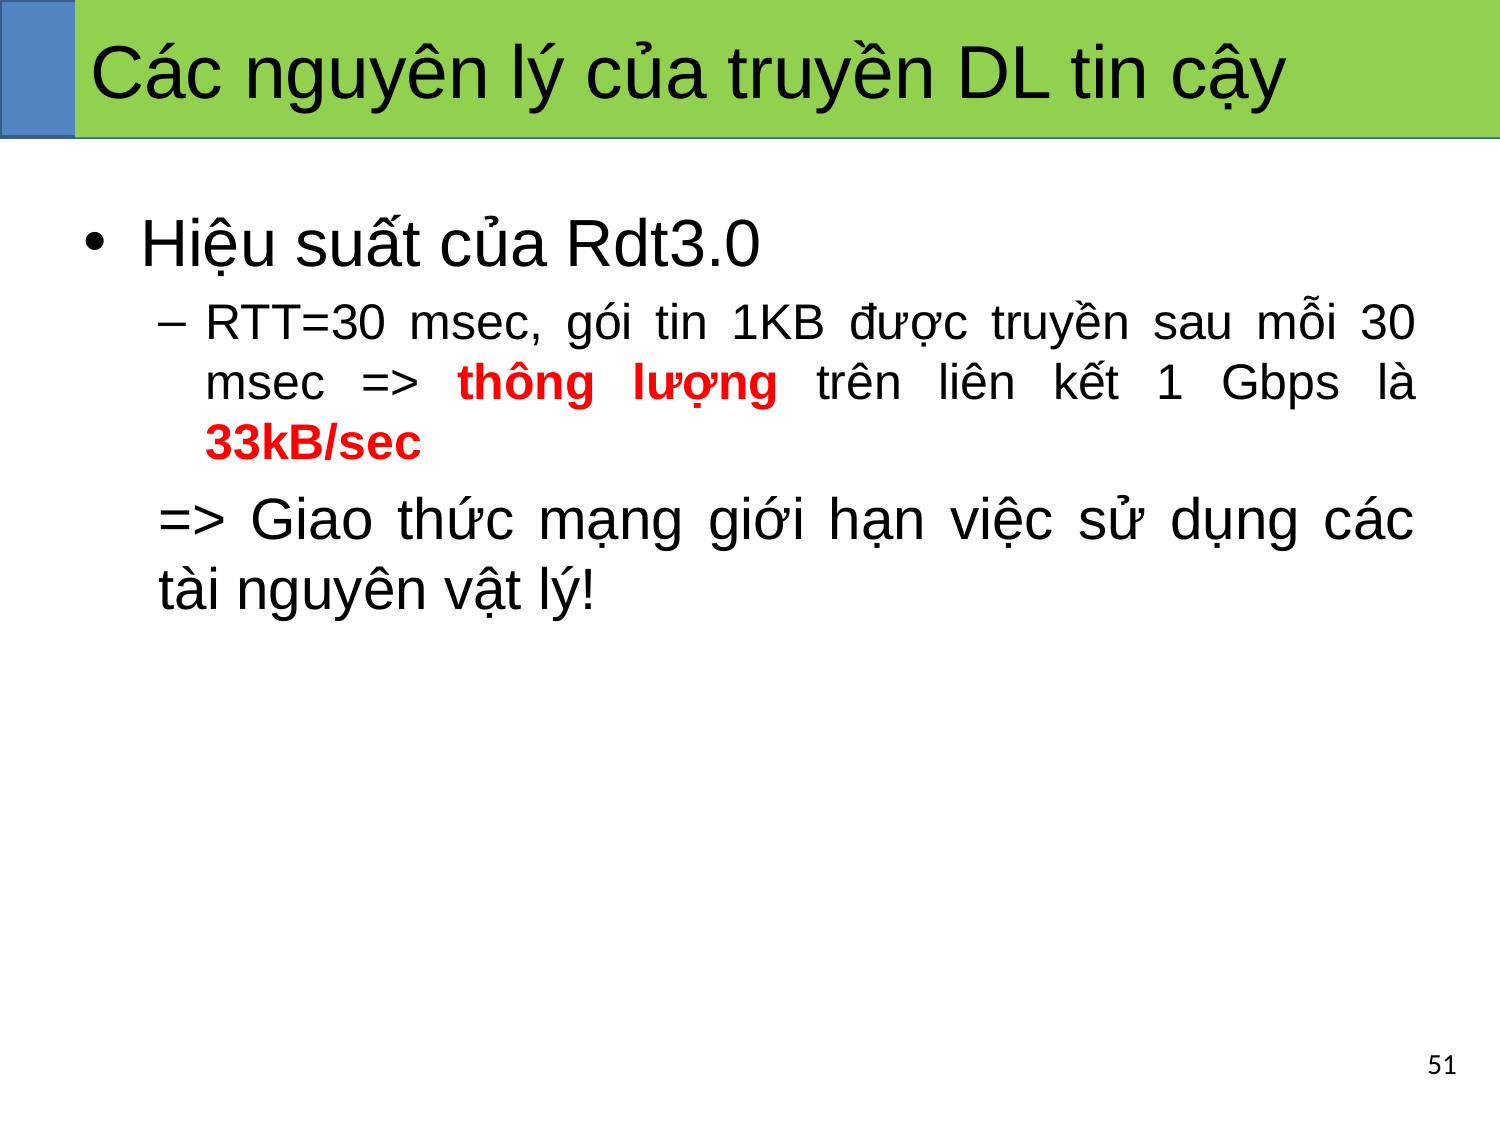

# Các nguyên lý của truyền DL tin cậy
Hiệu suất của Rdt3.0
RTT=30 msec, gói tin 1KB được truyền sau mỗi 30 msec => thông lượng trên liên kết 1 Gbps là 33kB/sec
=> Giao thức mạng giới hạn việc sử dụng các tài nguyên vật lý!
51